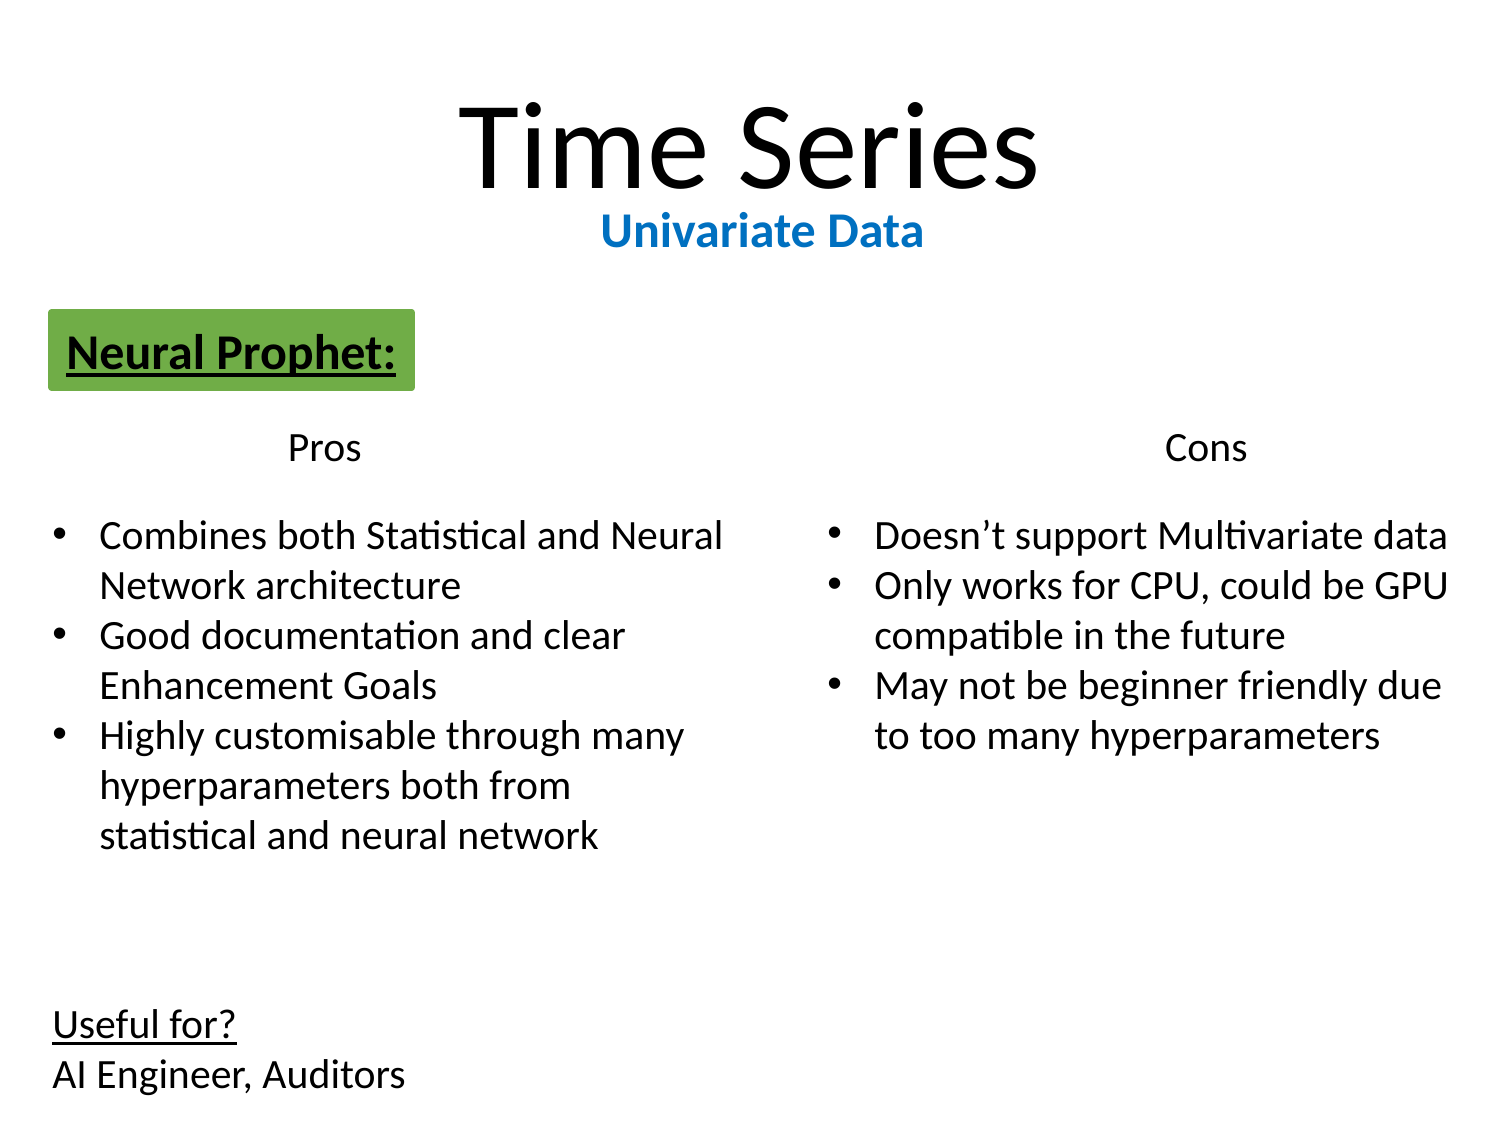

# Time Series
Univariate Data
Neural Prophet:
Pros
Cons
Doesn’t support Multivariate data
Only works for CPU, could be GPU compatible in the future
May not be beginner friendly due to too many hyperparameters

Combines both Statistical and Neural Network architecture
Good documentation and clear Enhancement Goals
Highly customisable through many hyperparameters both from statistical and neural network

Useful for?
AI Engineer, Auditors